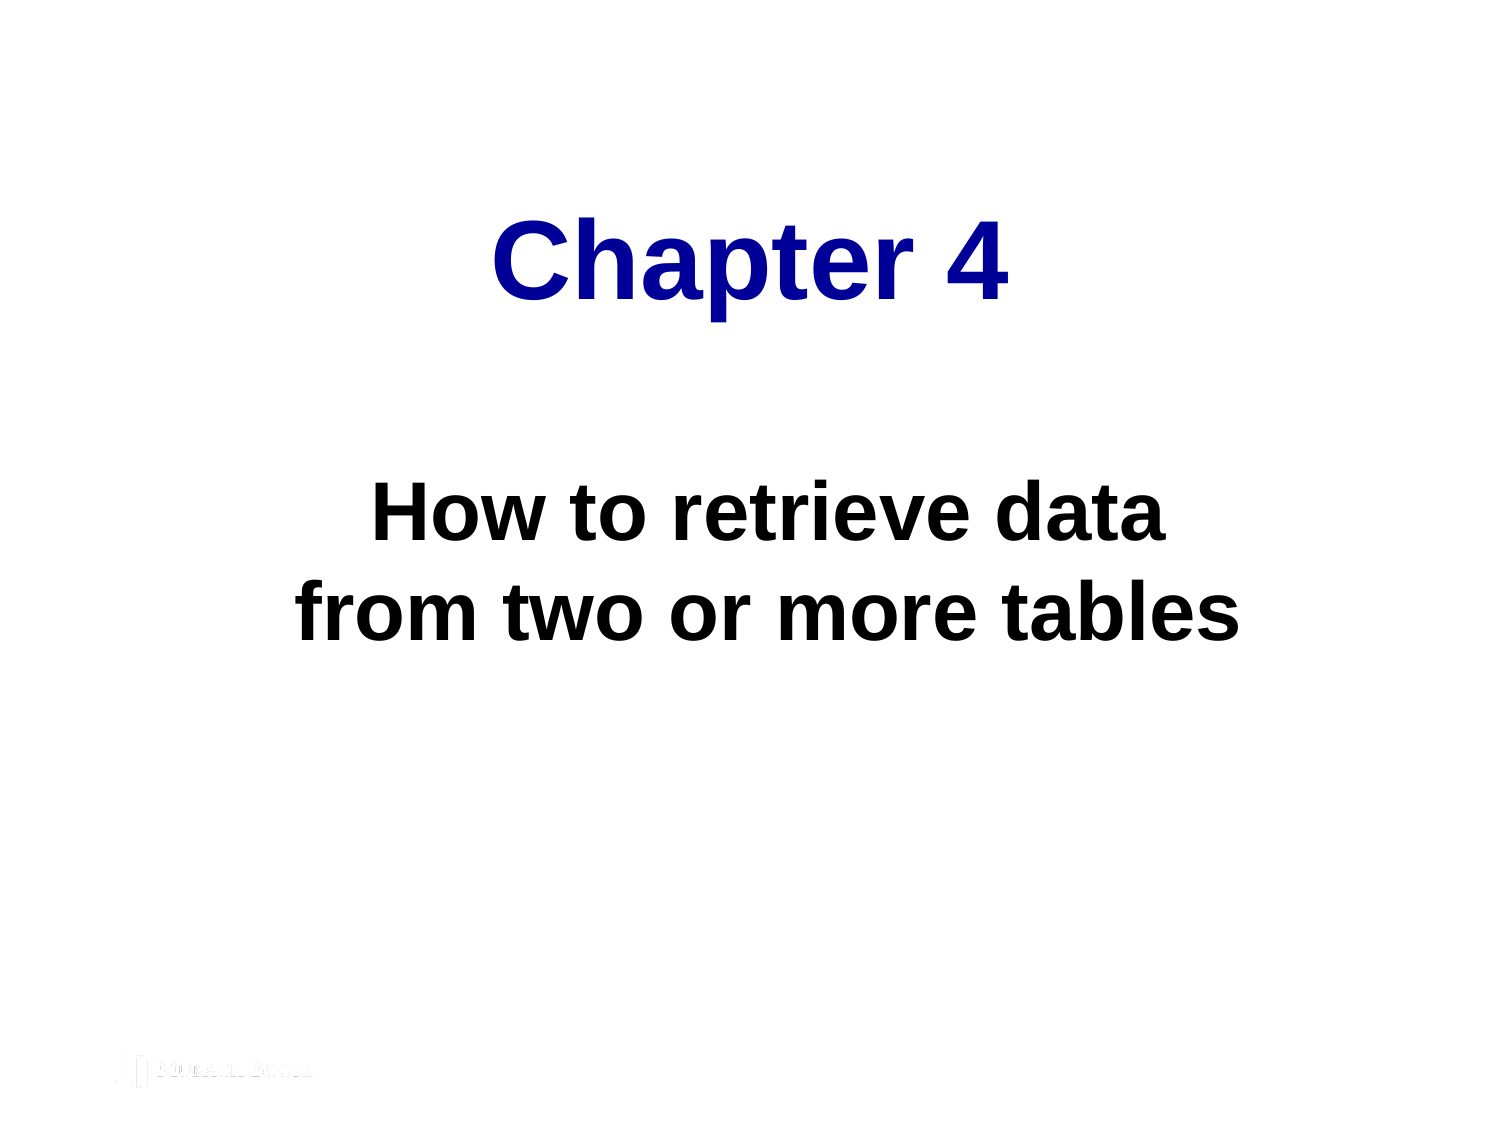

# Chapter 4
How to retrieve data
from two or more tables
© 2019, Mike Murach & Associates, Inc.
Murach’s MySQL 3rd Edition

C4, Slide 138